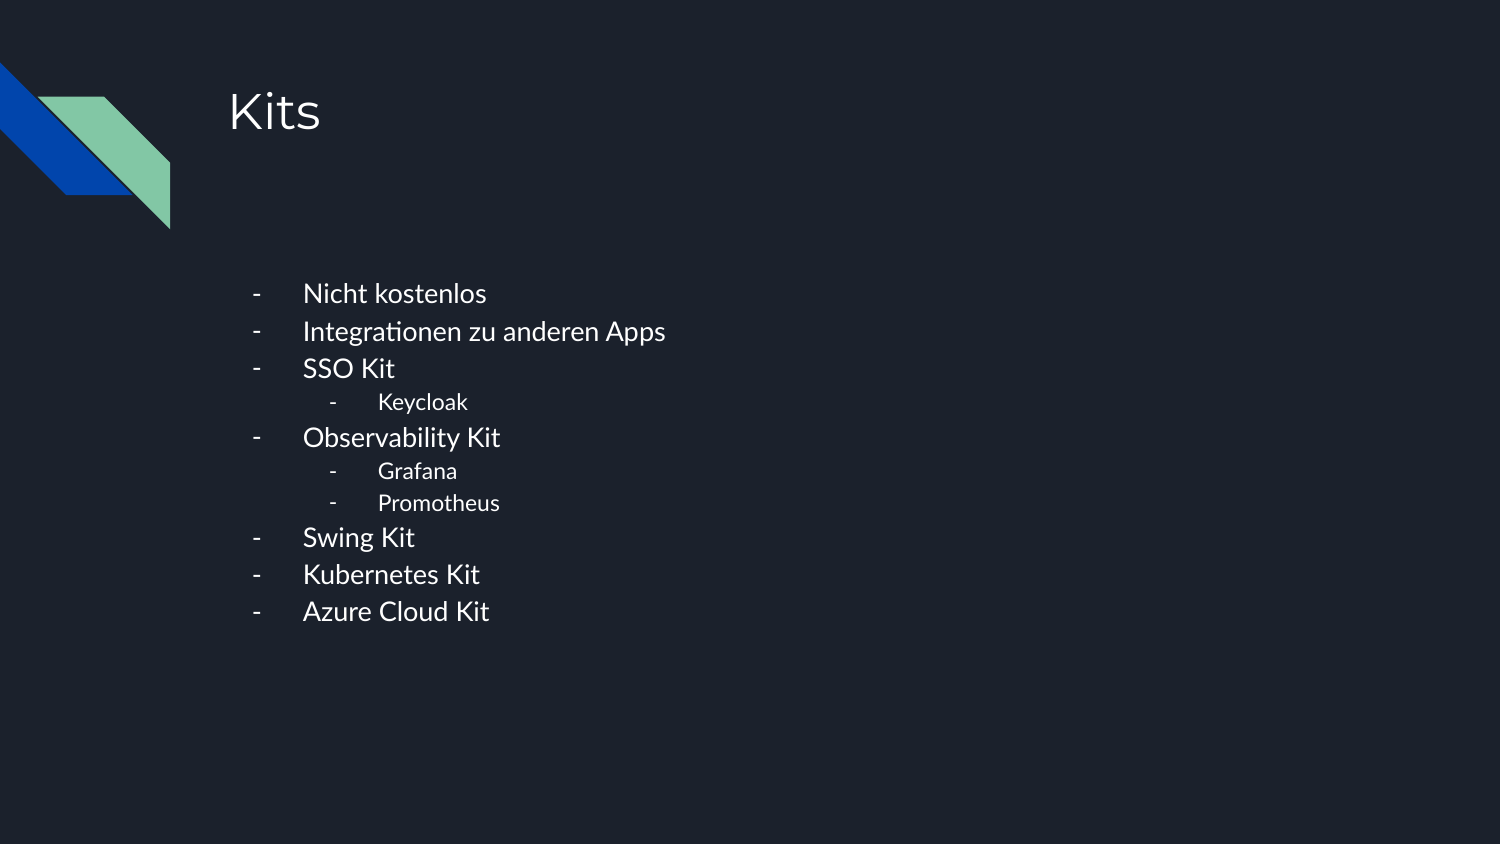

# Kits
Nicht kostenlos
Integrationen zu anderen Apps
SSO Kit
Keycloak
Observability Kit
Grafana
Promotheus
Swing Kit
Kubernetes Kit
Azure Cloud Kit